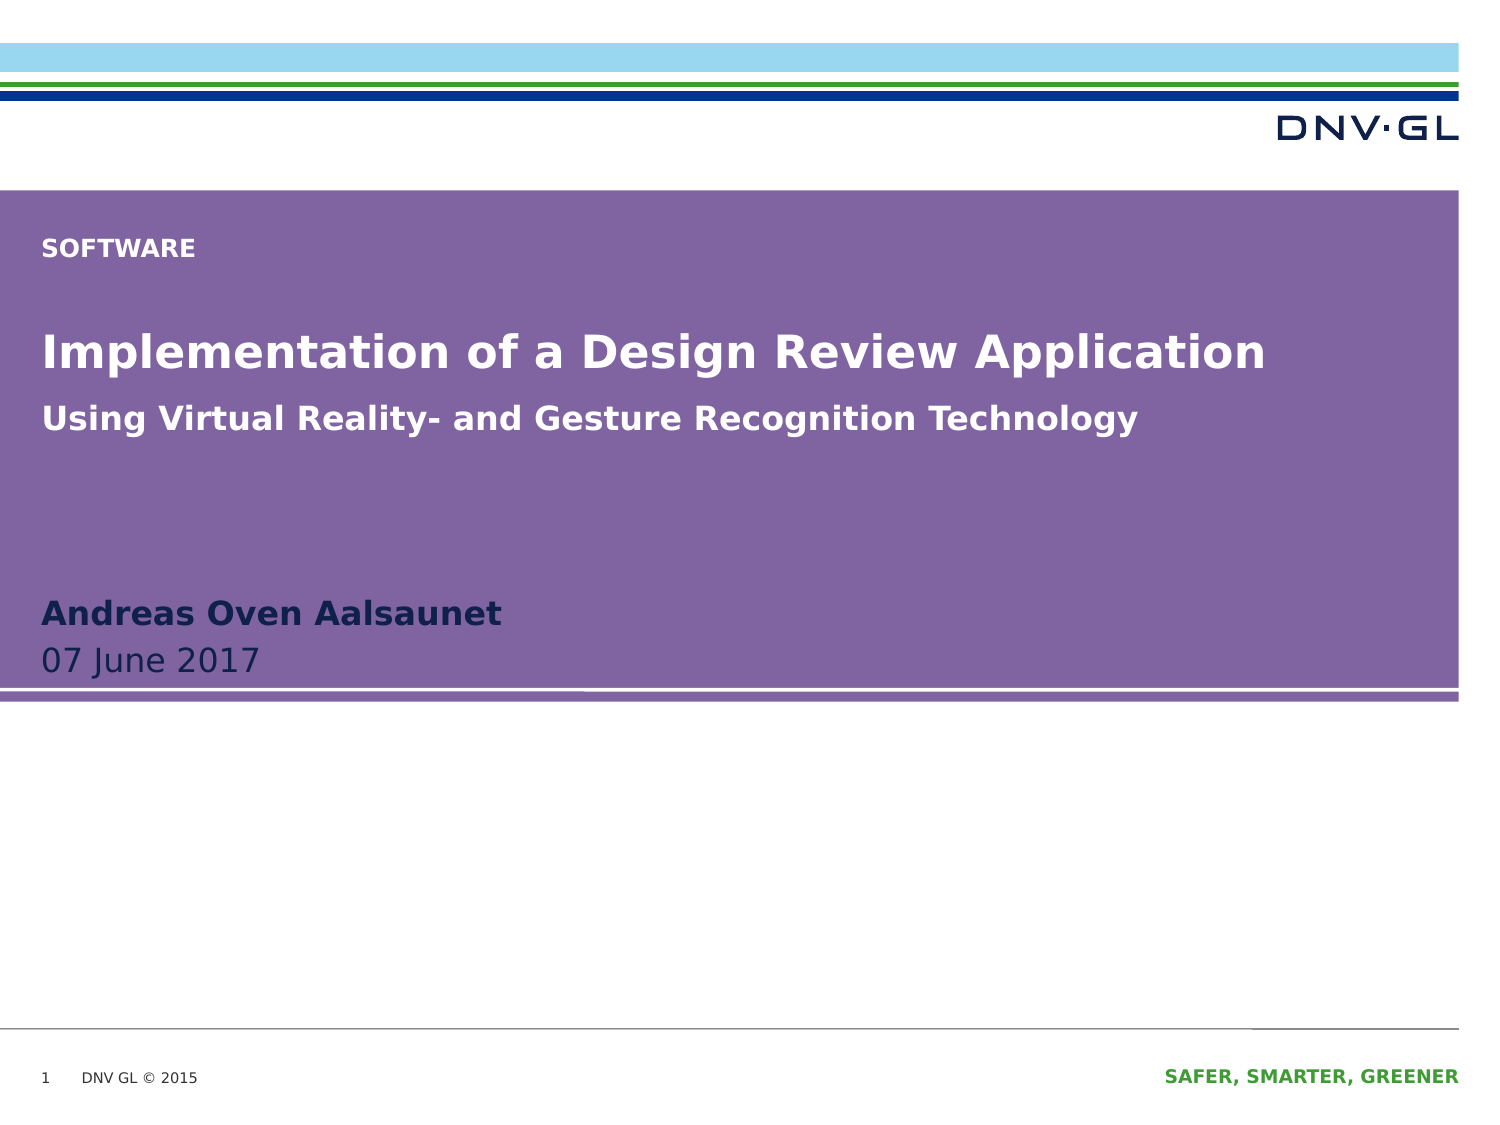

Implementation of a Design Review Application
Using Virtual Reality- and Gesture Recognition Technology
1